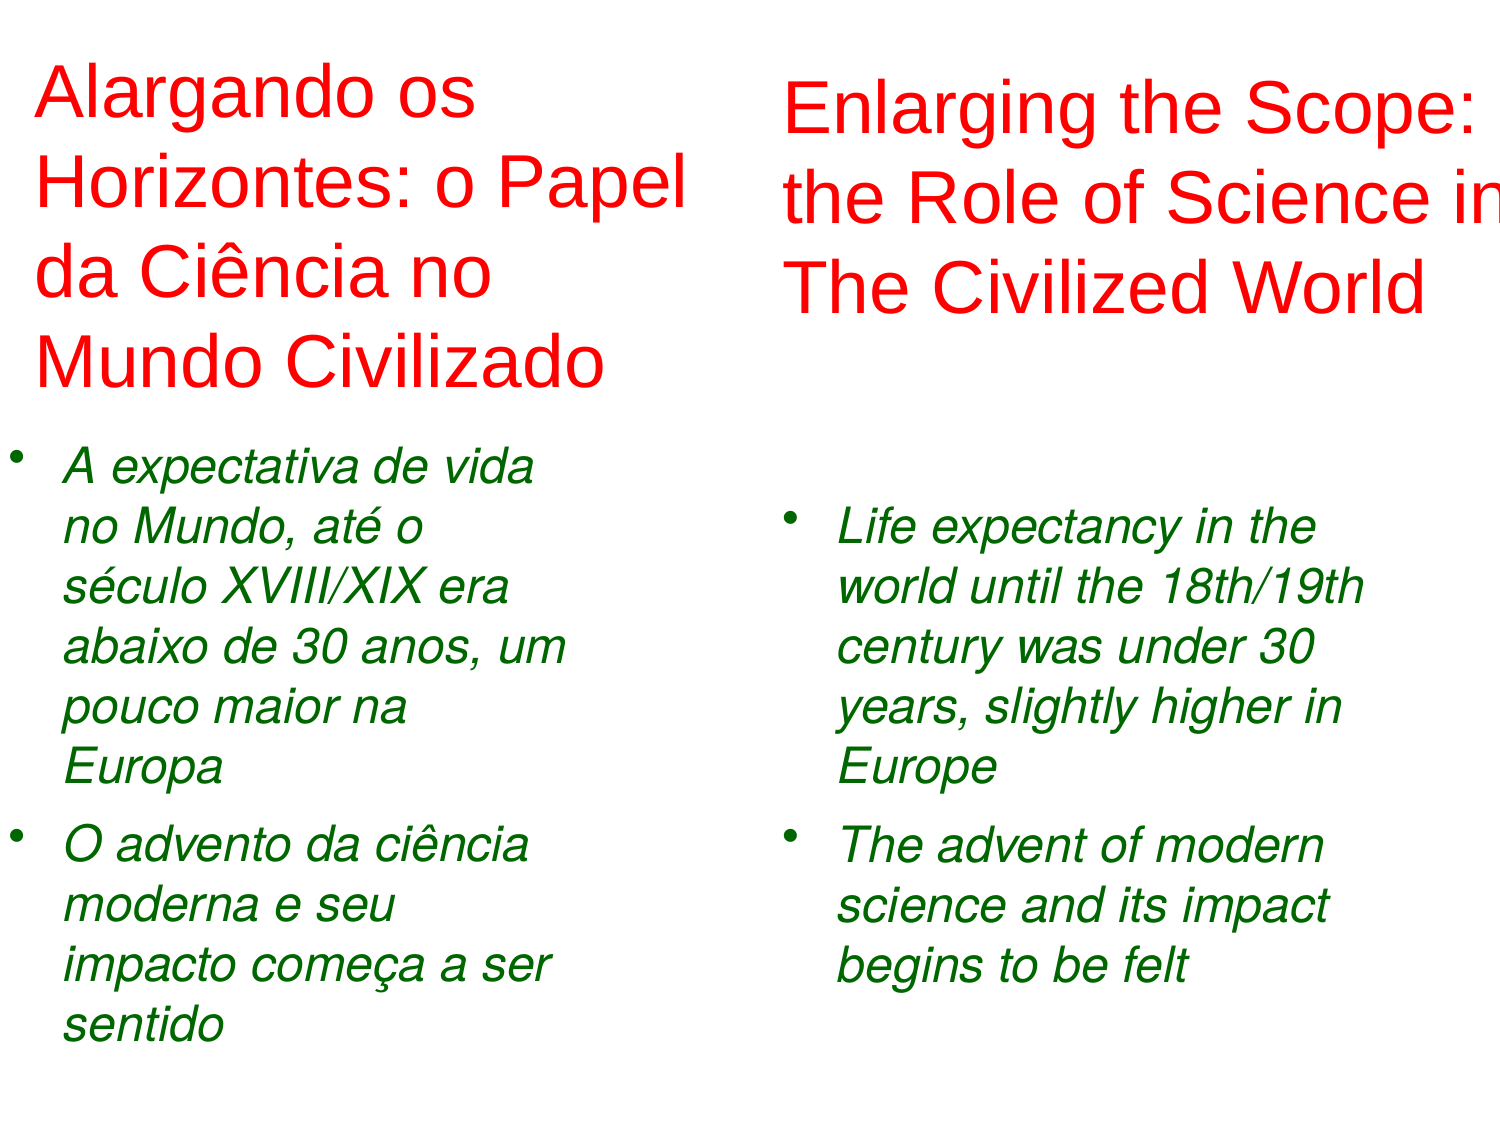

Alargando os Horizontes: o Papel da Ciência no Mundo Civilizado
Enlarging the Scope:
the Role of Science in
The Civilized World
A expectativa de vida no Mundo, até o século XVIII/XIX era abaixo de 30 anos, um pouco maior na Europa
O advento da ciência moderna e seu impacto começa a ser sentido
Life expectancy in the world until the 18th/19th century was under 30 years, slightly higher in Europe
The advent of modern science and its impact begins to be felt